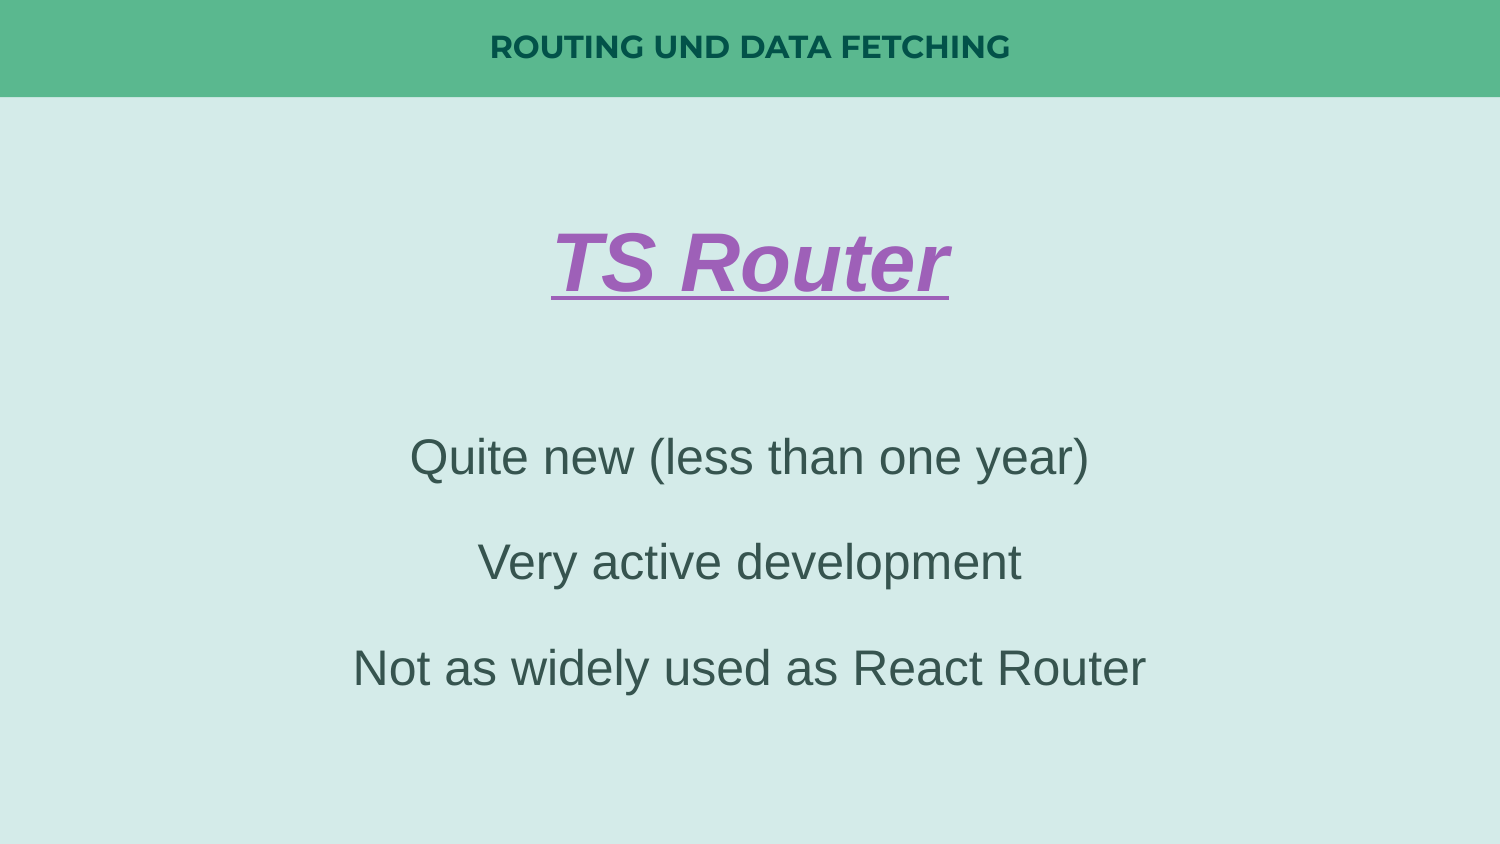

# Routing und Data Fetching

TS Router

Quite new (less than one year)
Very active development
Not as widely used as React Router